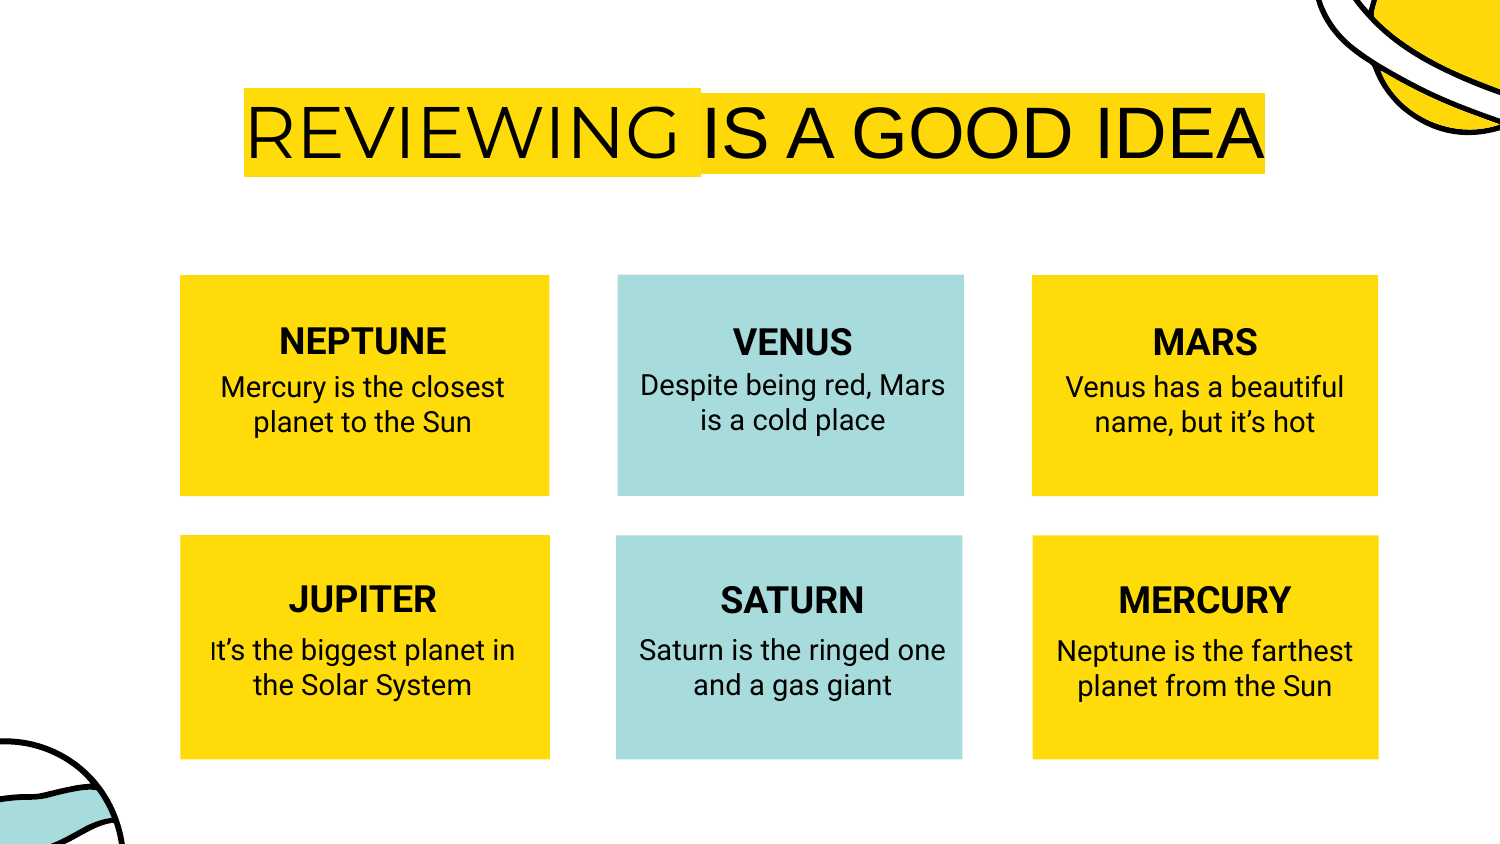

# REVIEWING IS A GOOD IDEA

NEPTUNE
VENUS
MARS
Despite being red, Mars is a cold place
Mercury is the closest planet to the Sun
Venus has a beautiful name, but it’s hot

JUPITER
SATURN
MERCURY
It’s the biggest planet in the Solar System
Saturn is the ringed one and a gas giant
Neptune is the farthest planet from the Sun